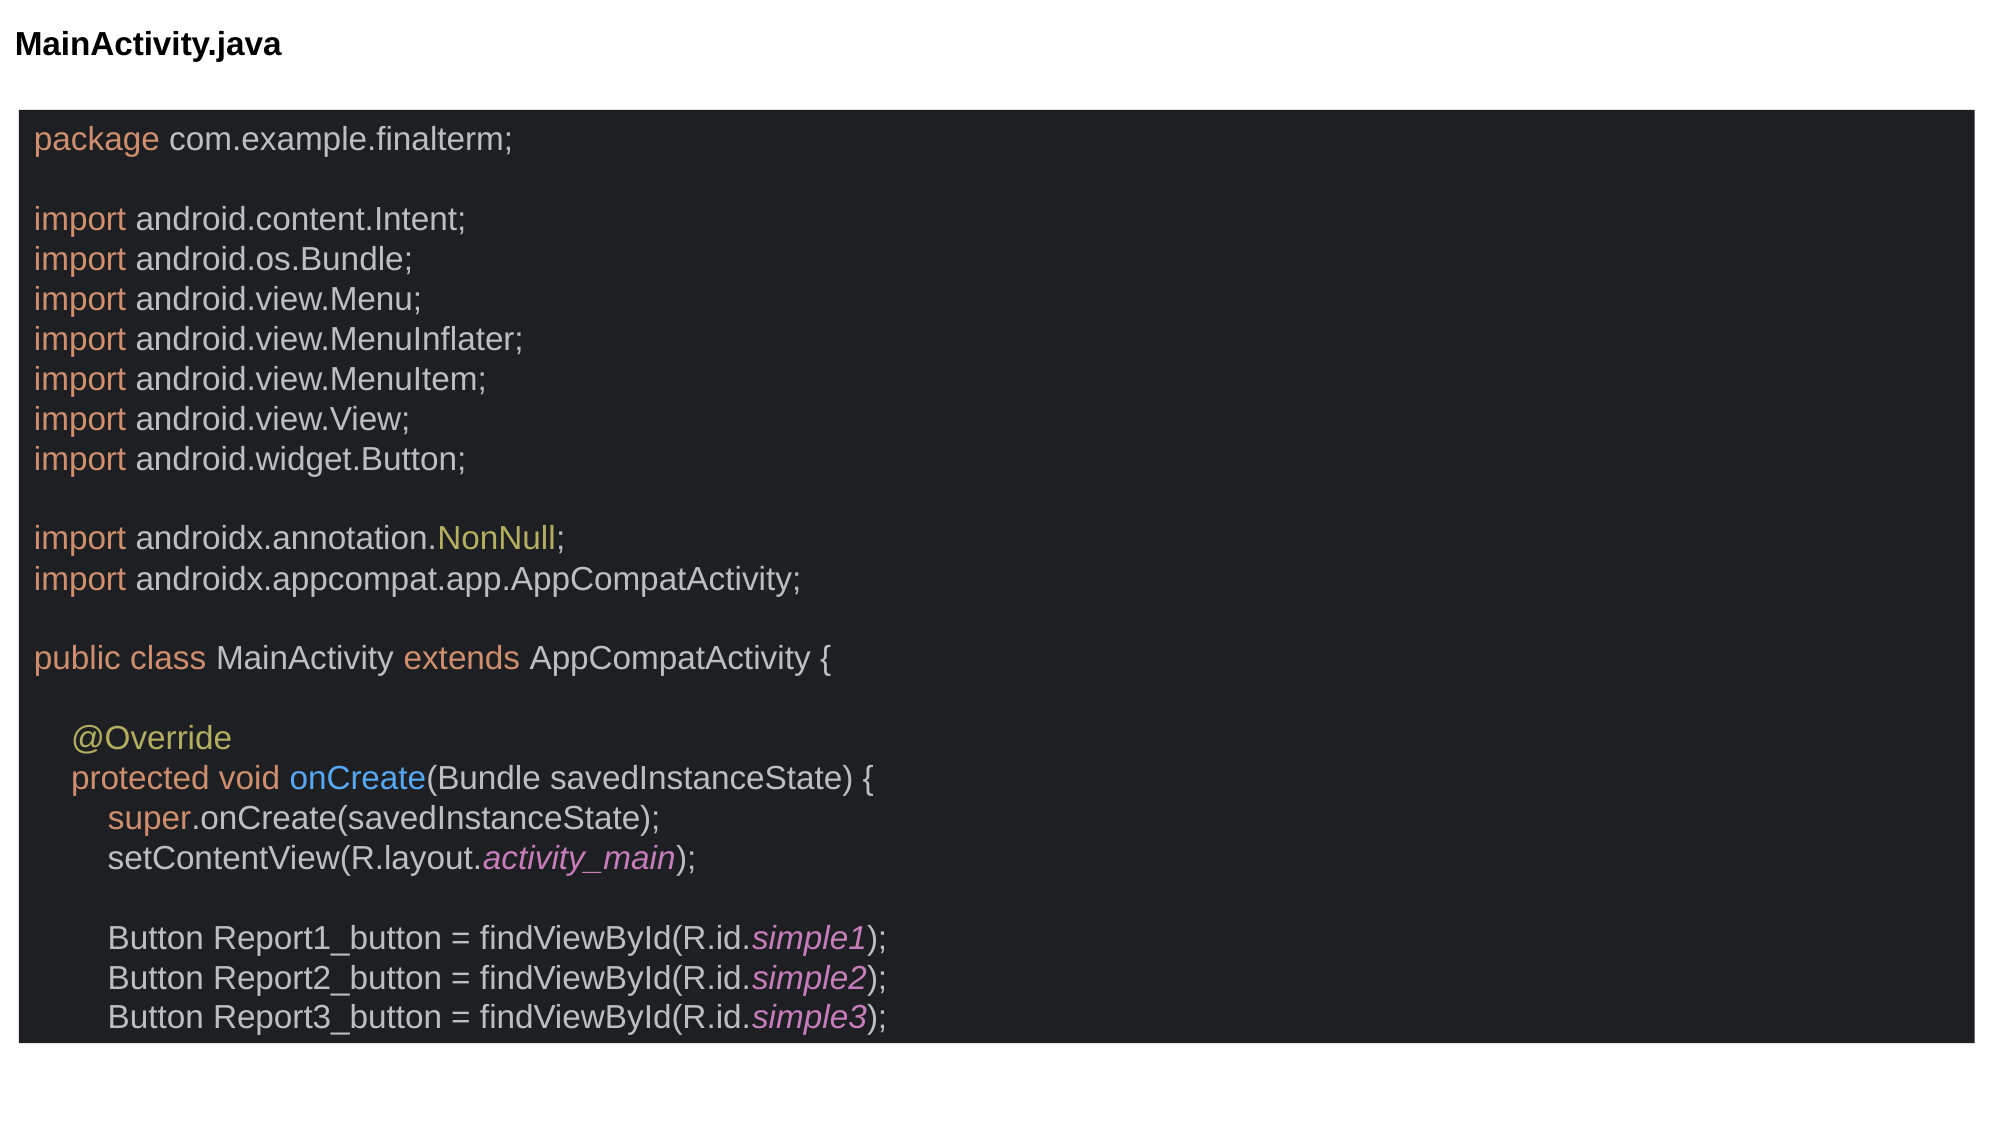

MainActivity.java
package com.example.finalterm;
import android.content.Intent;
import android.os.Bundle;
import android.view.Menu;
import android.view.MenuInflater;
import android.view.MenuItem;
import android.view.View;
import android.widget.Button;
import androidx.annotation.NonNull;
import androidx.appcompat.app.AppCompatActivity;
public class MainActivity extends AppCompatActivity {
    @Override
    protected void onCreate(Bundle savedInstanceState) {
        super.onCreate(savedInstanceState);
        setContentView(R.layout.activity_main);
        Button Report1_button = findViewById(R.id.simple1);
        Button Report2_button = findViewById(R.id.simple2);
        Button Report3_button = findViewById(R.id.simple3);